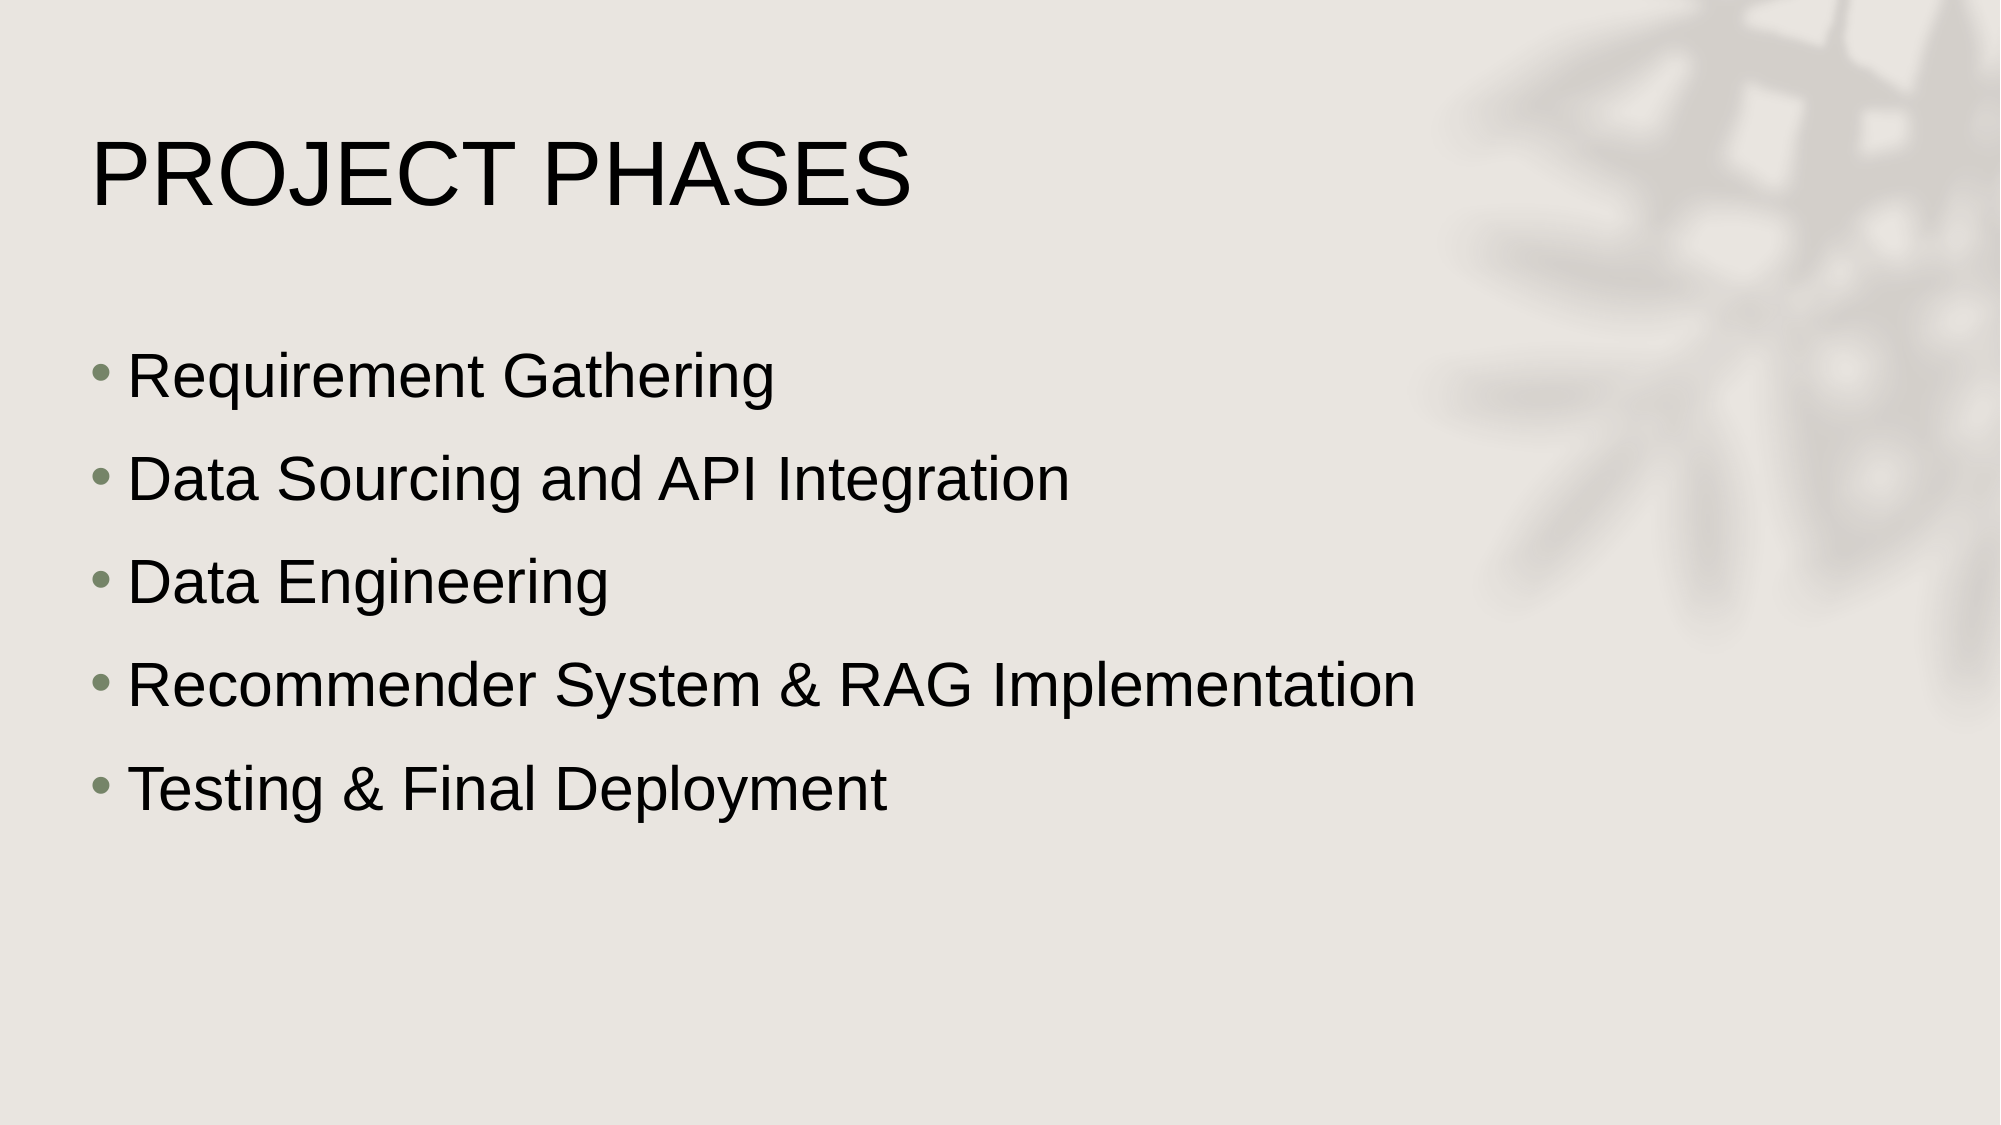

# PROJECT PHASES
Requirement Gathering
Data Sourcing and API Integration
Data Engineering
Recommender System & RAG Implementation
Testing & Final Deployment